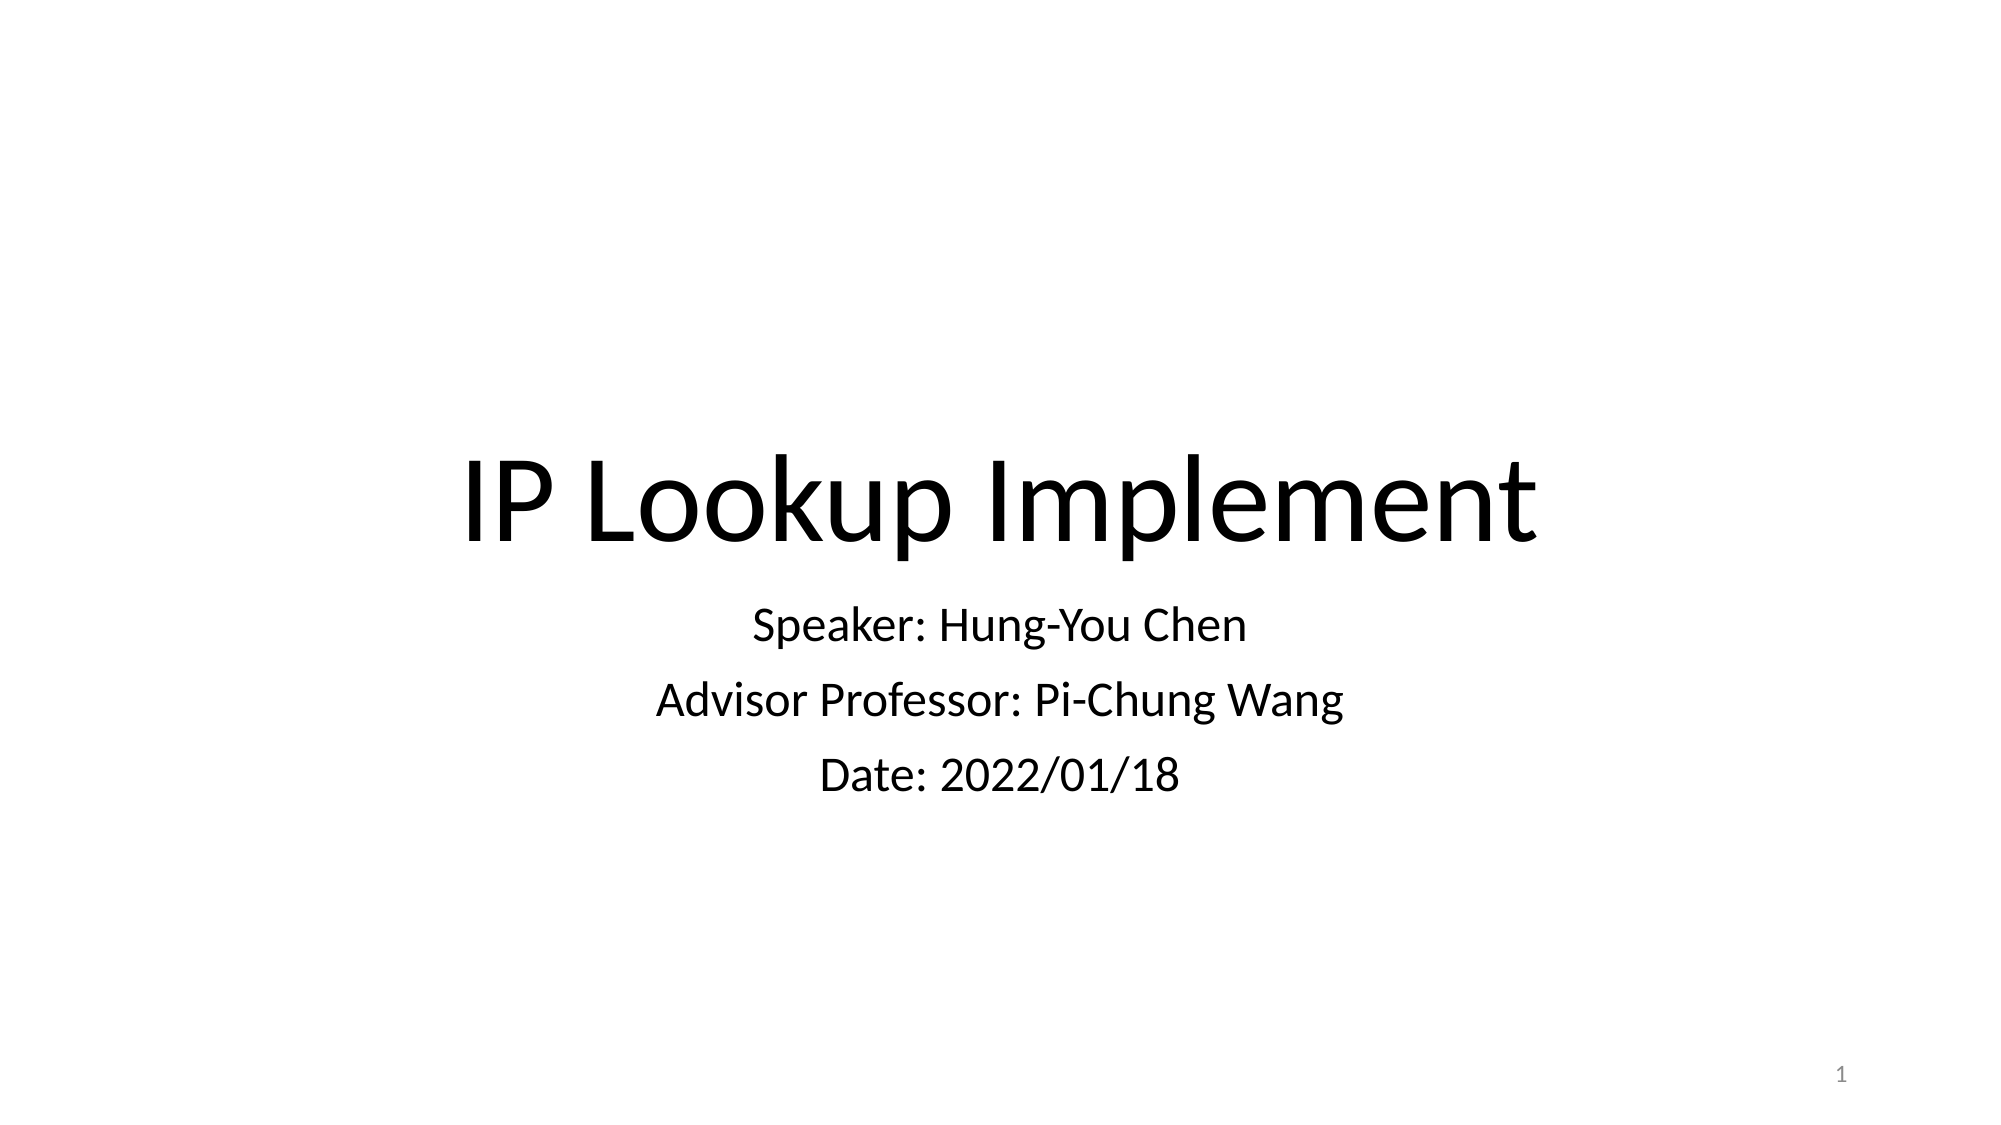

# IP Lookup Implement
Speaker: Hung-You Chen
Advisor Professor: Pi-Chung Wang
Date: 2022/01/18

1